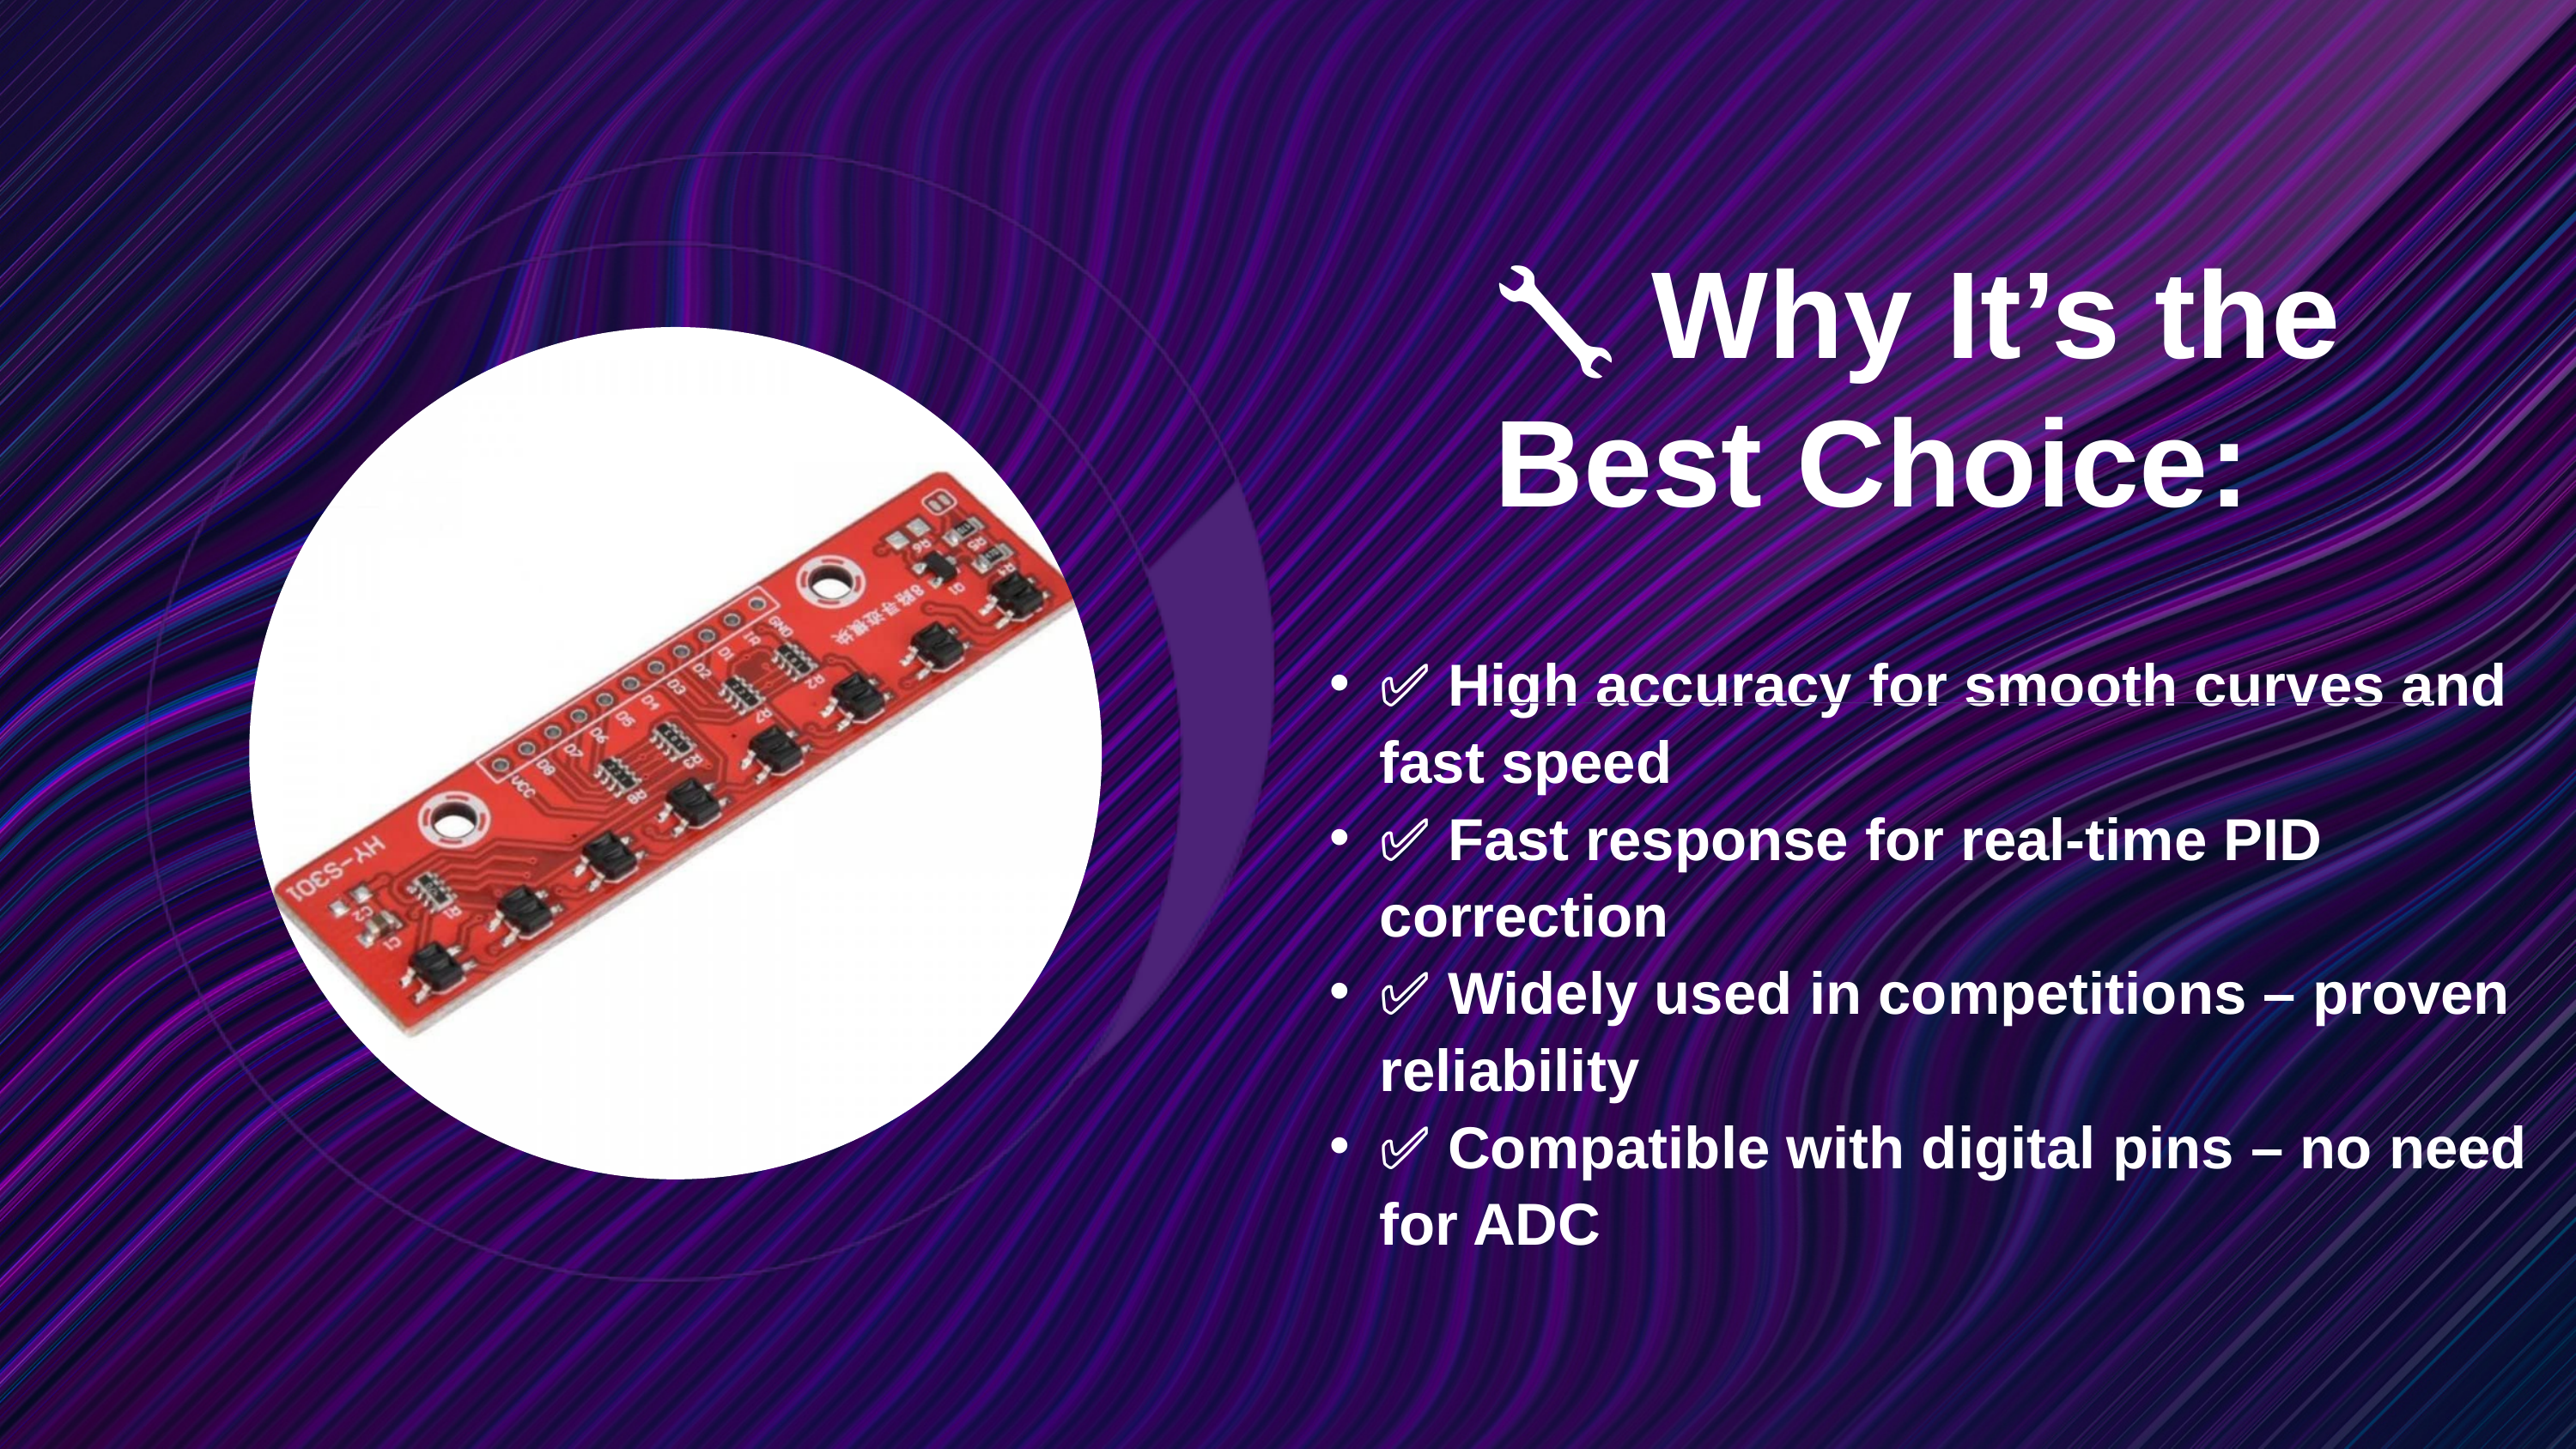

🔧 Why It’s the Best Choice:

✅ High accuracy for smooth curves and fast speed
✅ Fast response for real-time PID correction
✅ Widely used in competitions – proven reliability
✅ Compatible with digital pins – no need for ADC